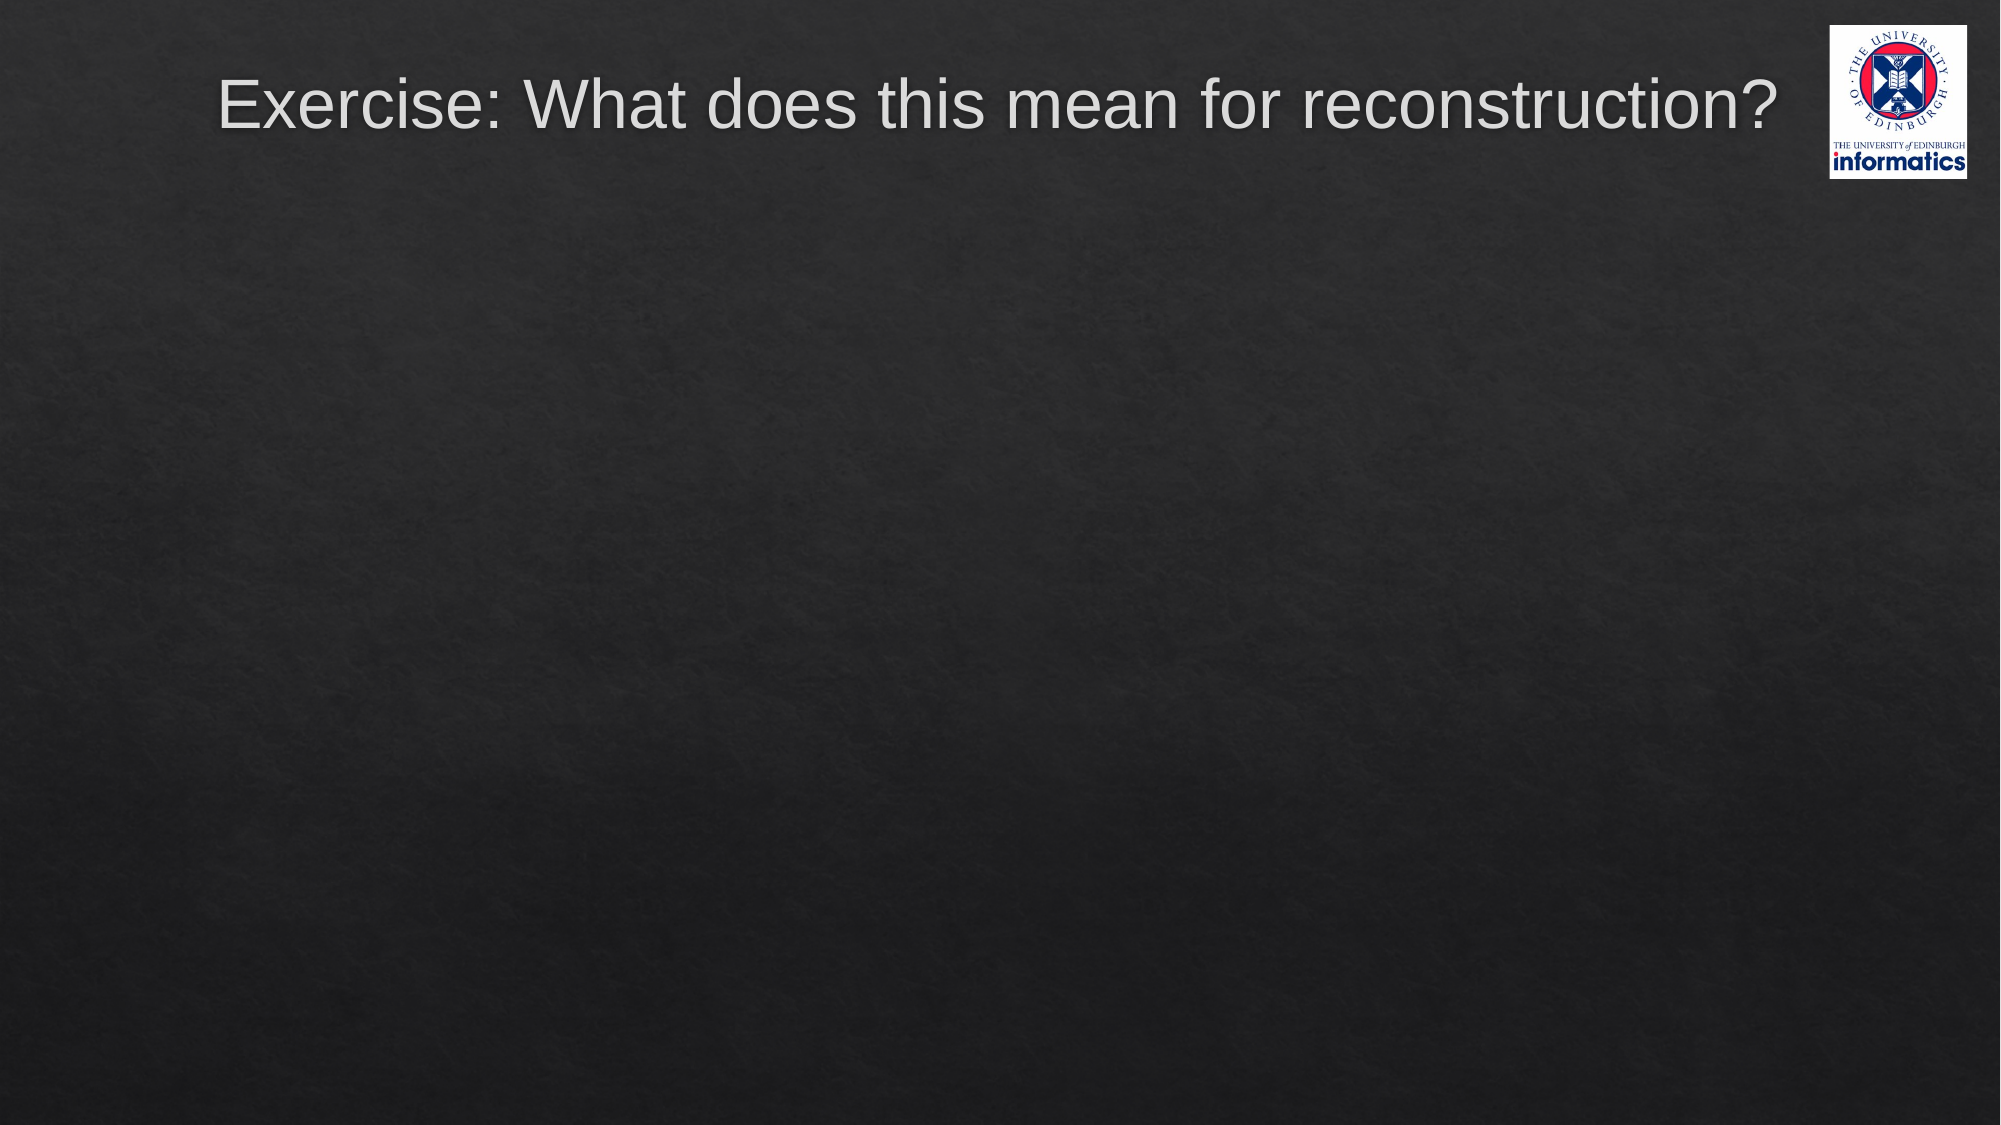

# Exercise: What does this mean for reconstruction?